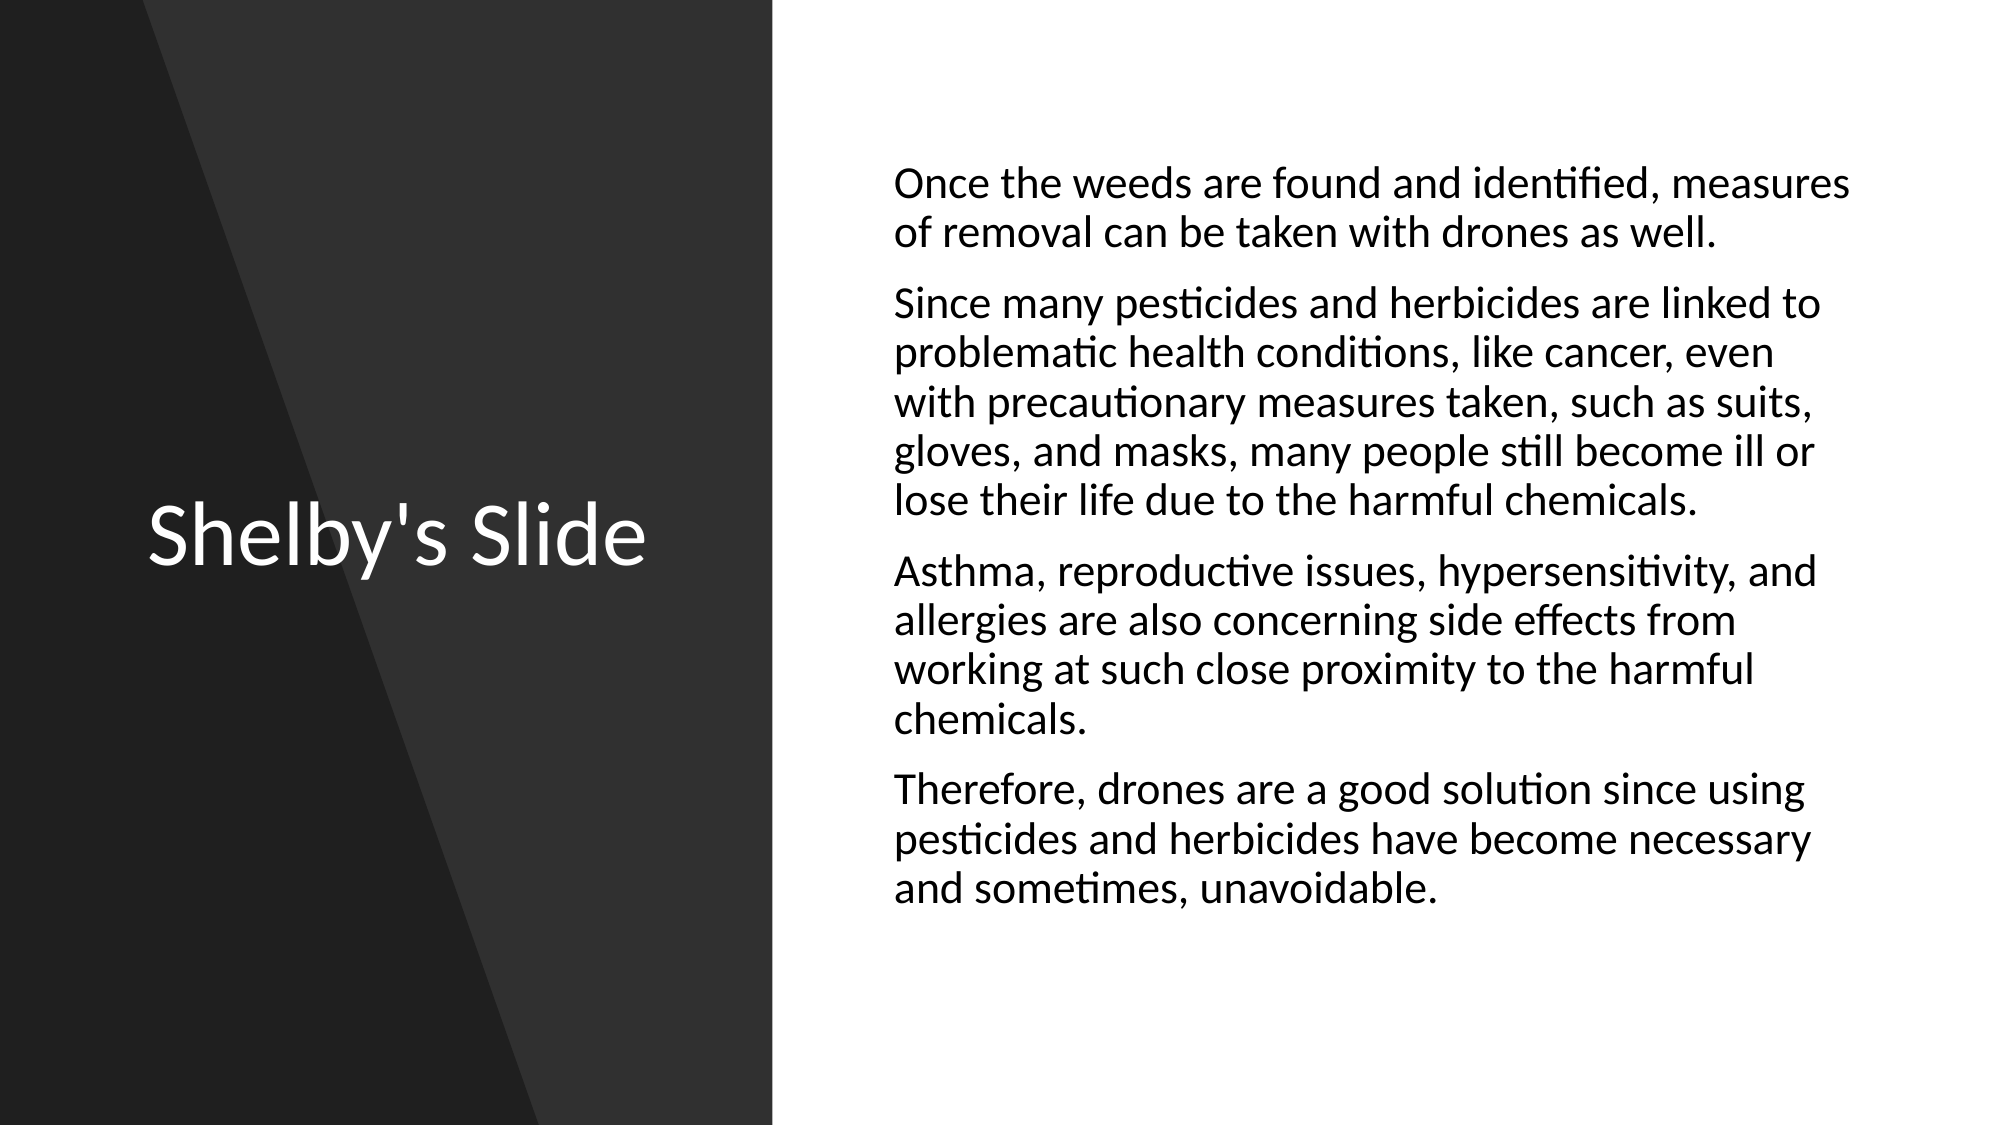

# Shelby's Slide
Once the weeds are found and identified, measures of removal can be taken with drones as well.
Since many pesticides and herbicides are linked to problematic health conditions, like cancer, even with precautionary measures taken, such as suits, gloves, and masks, many people still become ill or lose their life due to the harmful chemicals.
Asthma, reproductive issues, hypersensitivity, and allergies are also concerning side effects from working at such close proximity to the harmful chemicals.
Therefore, drones are a good solution since using pesticides and herbicides have become necessary and sometimes, unavoidable.